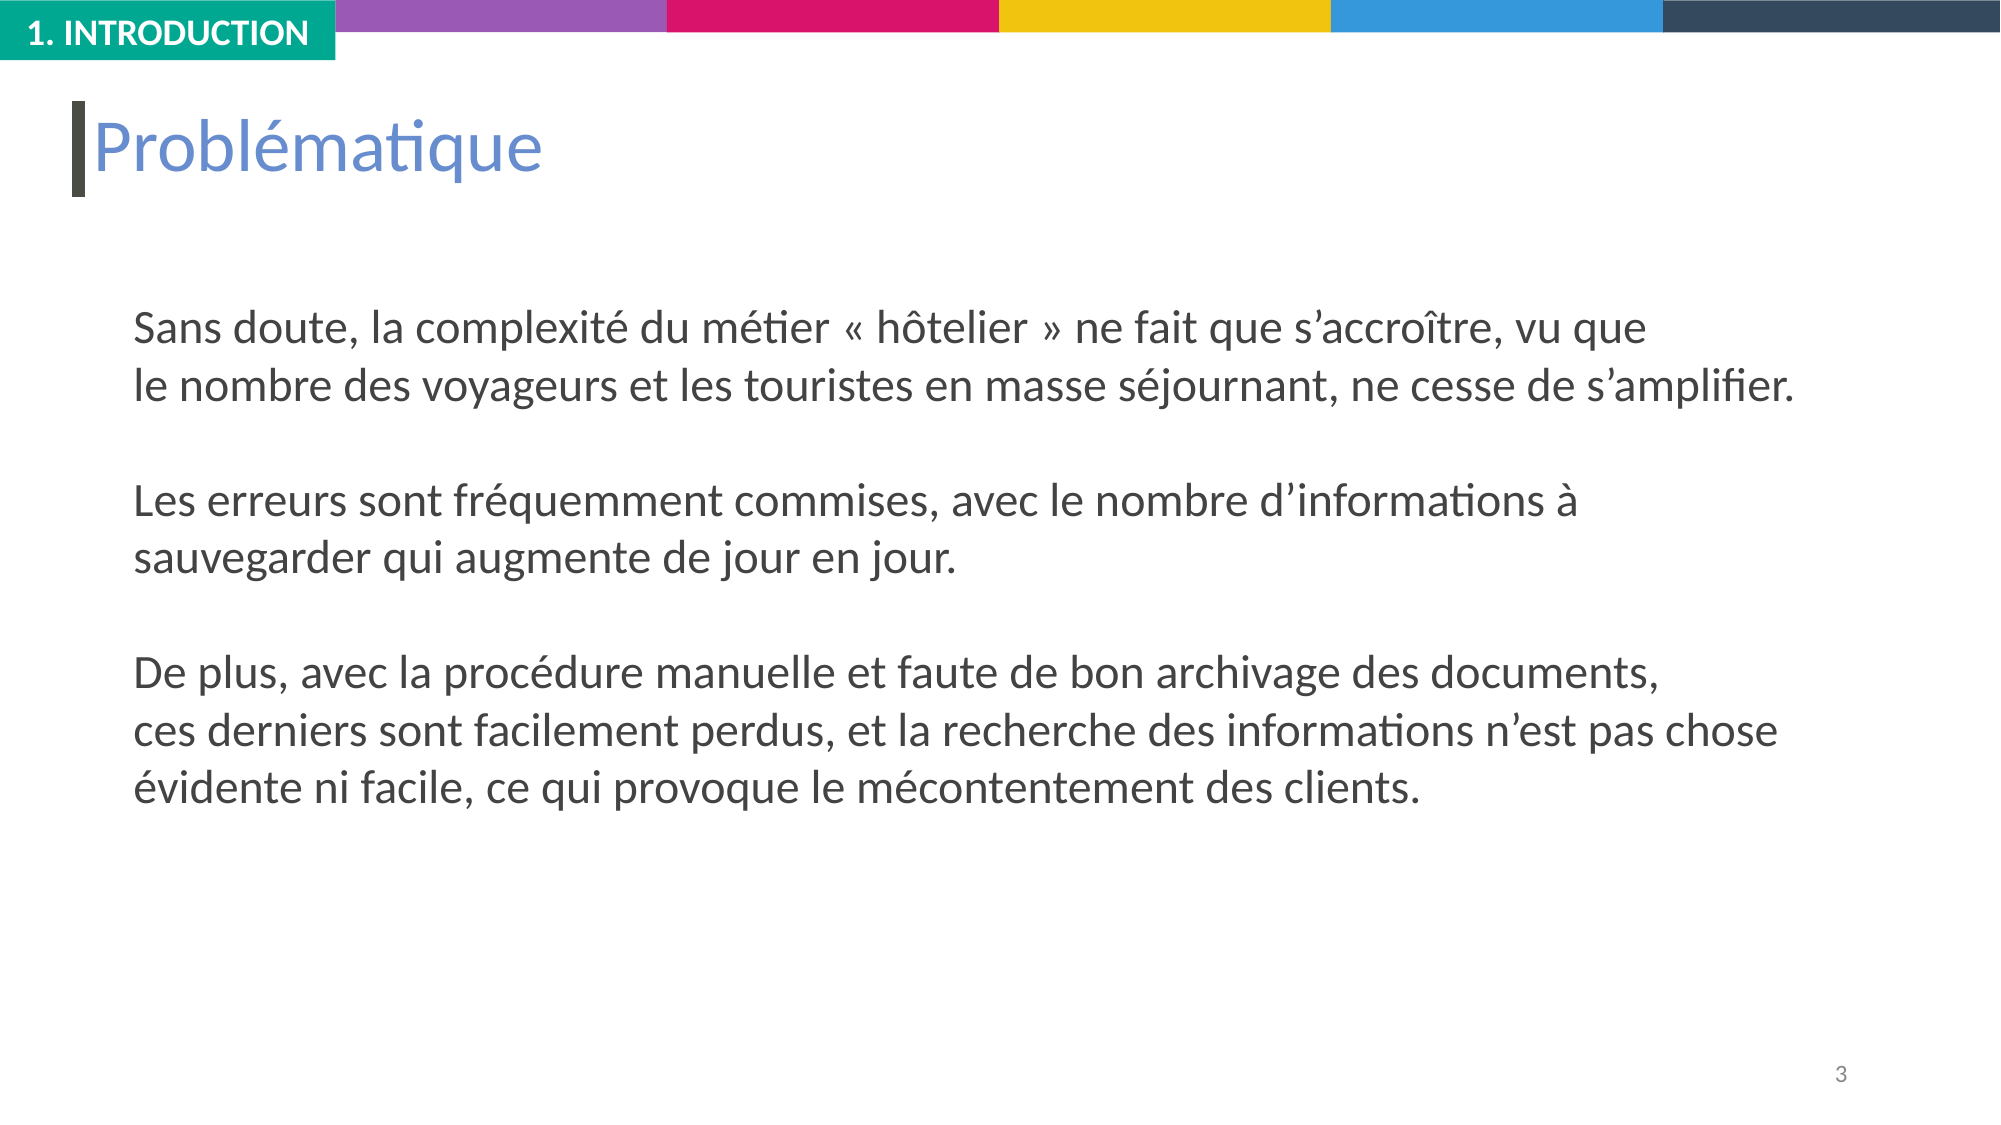

1. INTRODUCTION

Problématique
Sans doute, la complexité du métier « hôtelier » ne fait que s’accroître, vu que
le nombre des voyageurs et les touristes en masse séjournant, ne cesse de s’amplifier.

Les erreurs sont fréquemment commises, avec le nombre d’informations à sauvegarder qui augmente de jour en jour.

De plus, avec la procédure manuelle et faute de bon archivage des documents,
ces derniers sont facilement perdus, et la recherche des informations n’est pas chose évidente ni facile, ce qui provoque le mécontentement des clients.
3